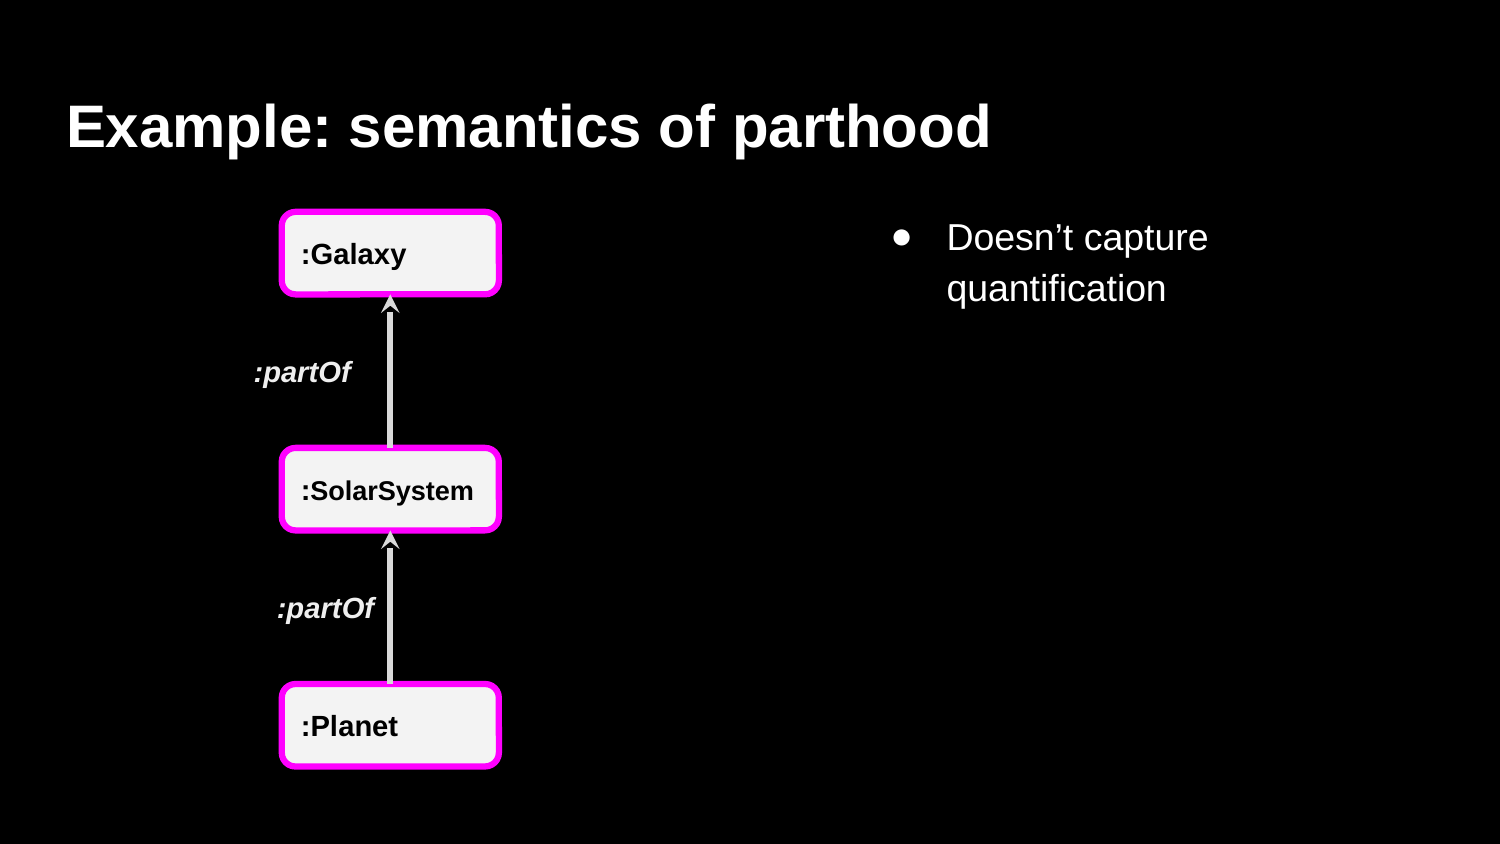

# Example: semantics of parthood
Doesn’t capture quantification
:Galaxy
:partOf
:SolarSystem
:partOf
:Planet